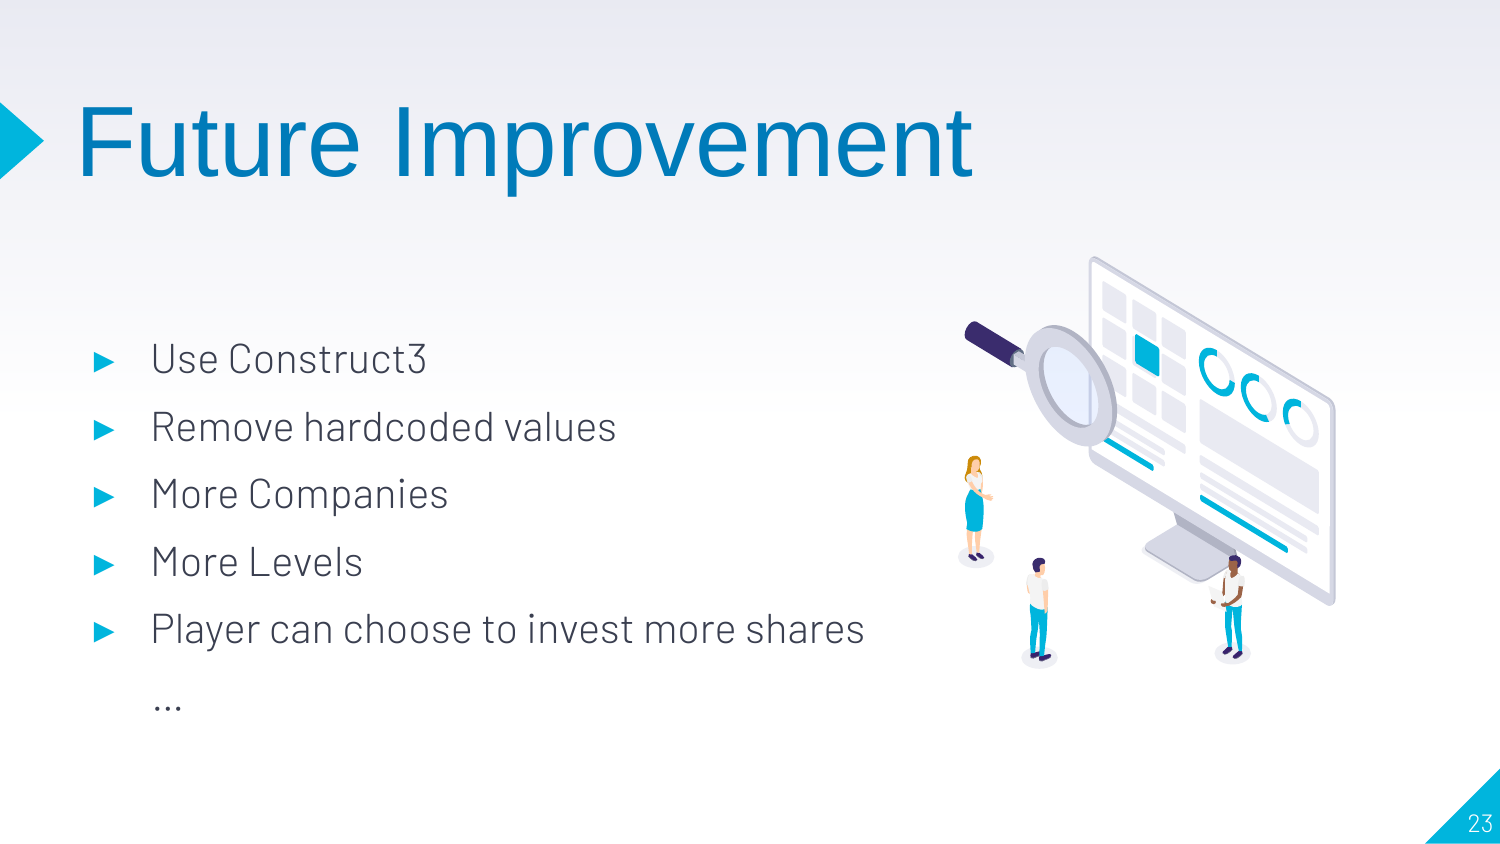

# Future Improvement

Use Construct3
Remove hardcoded values
More Companies
More Levels
Player can choose to invest more shares
       …

23